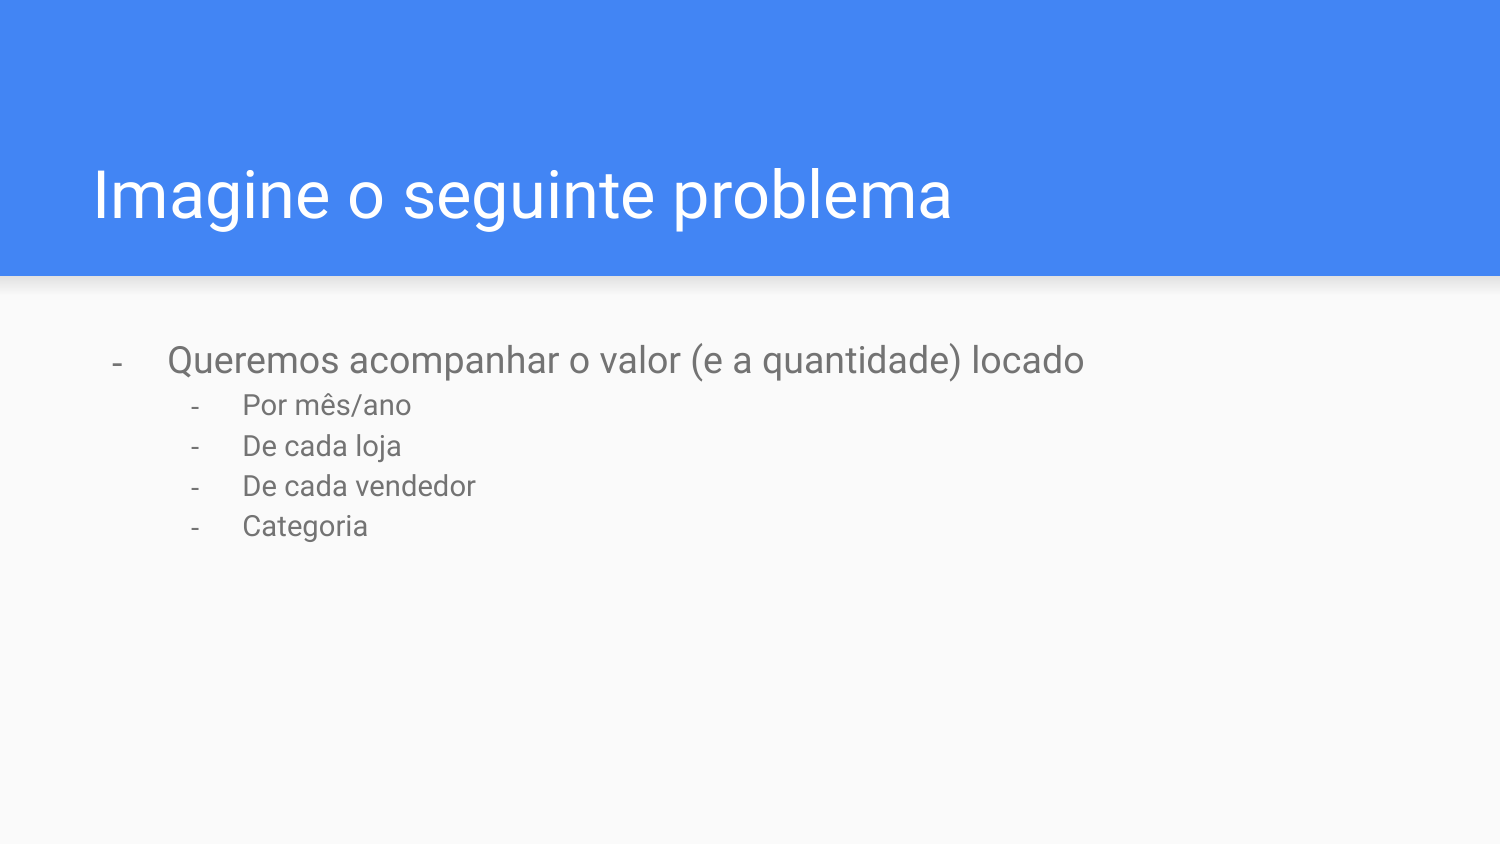

# Imagine o seguinte problema
Queremos acompanhar o valor (e a quantidade) locado
Por mês/ano
De cada loja
De cada vendedor
Categoria